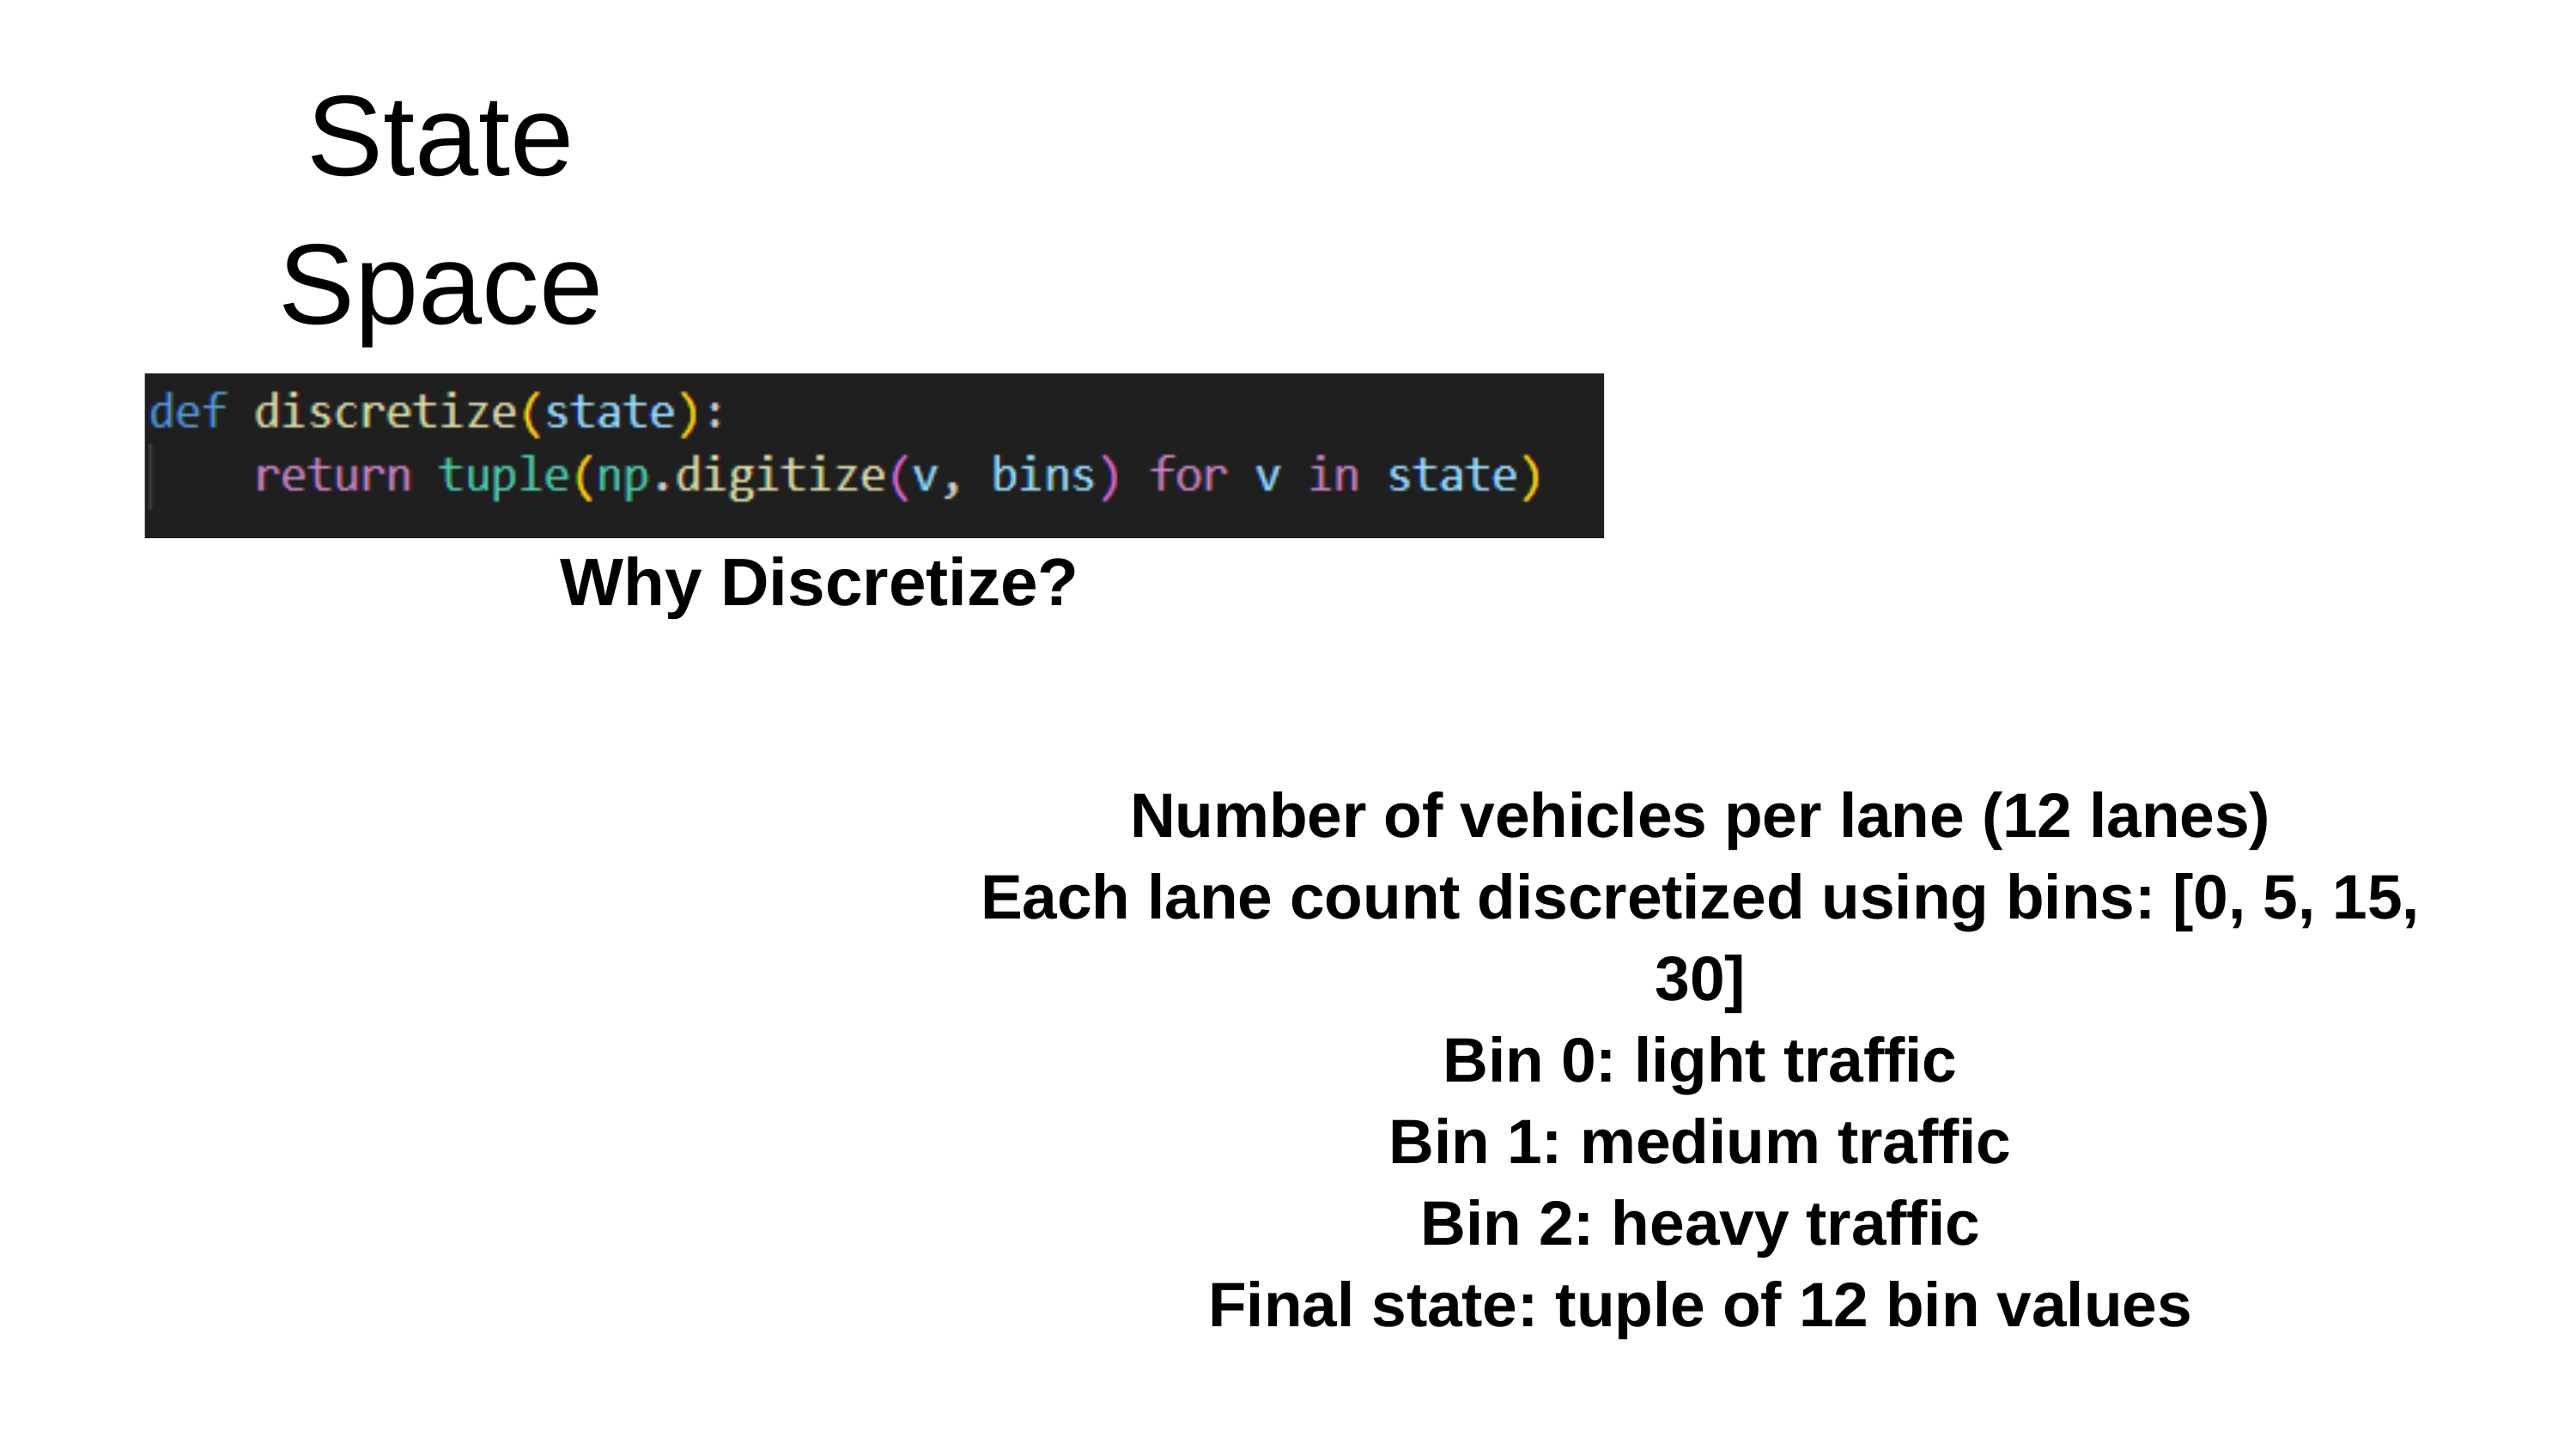

State Space

Why Discretize?
Number of vehicles per lane (12 lanes)
Each lane count discretized using bins: [0, 5, 15, 30]
Bin 0: light traffic
Bin 1: medium traffic
Bin 2: heavy traffic
Final state: tuple of 12 bin values